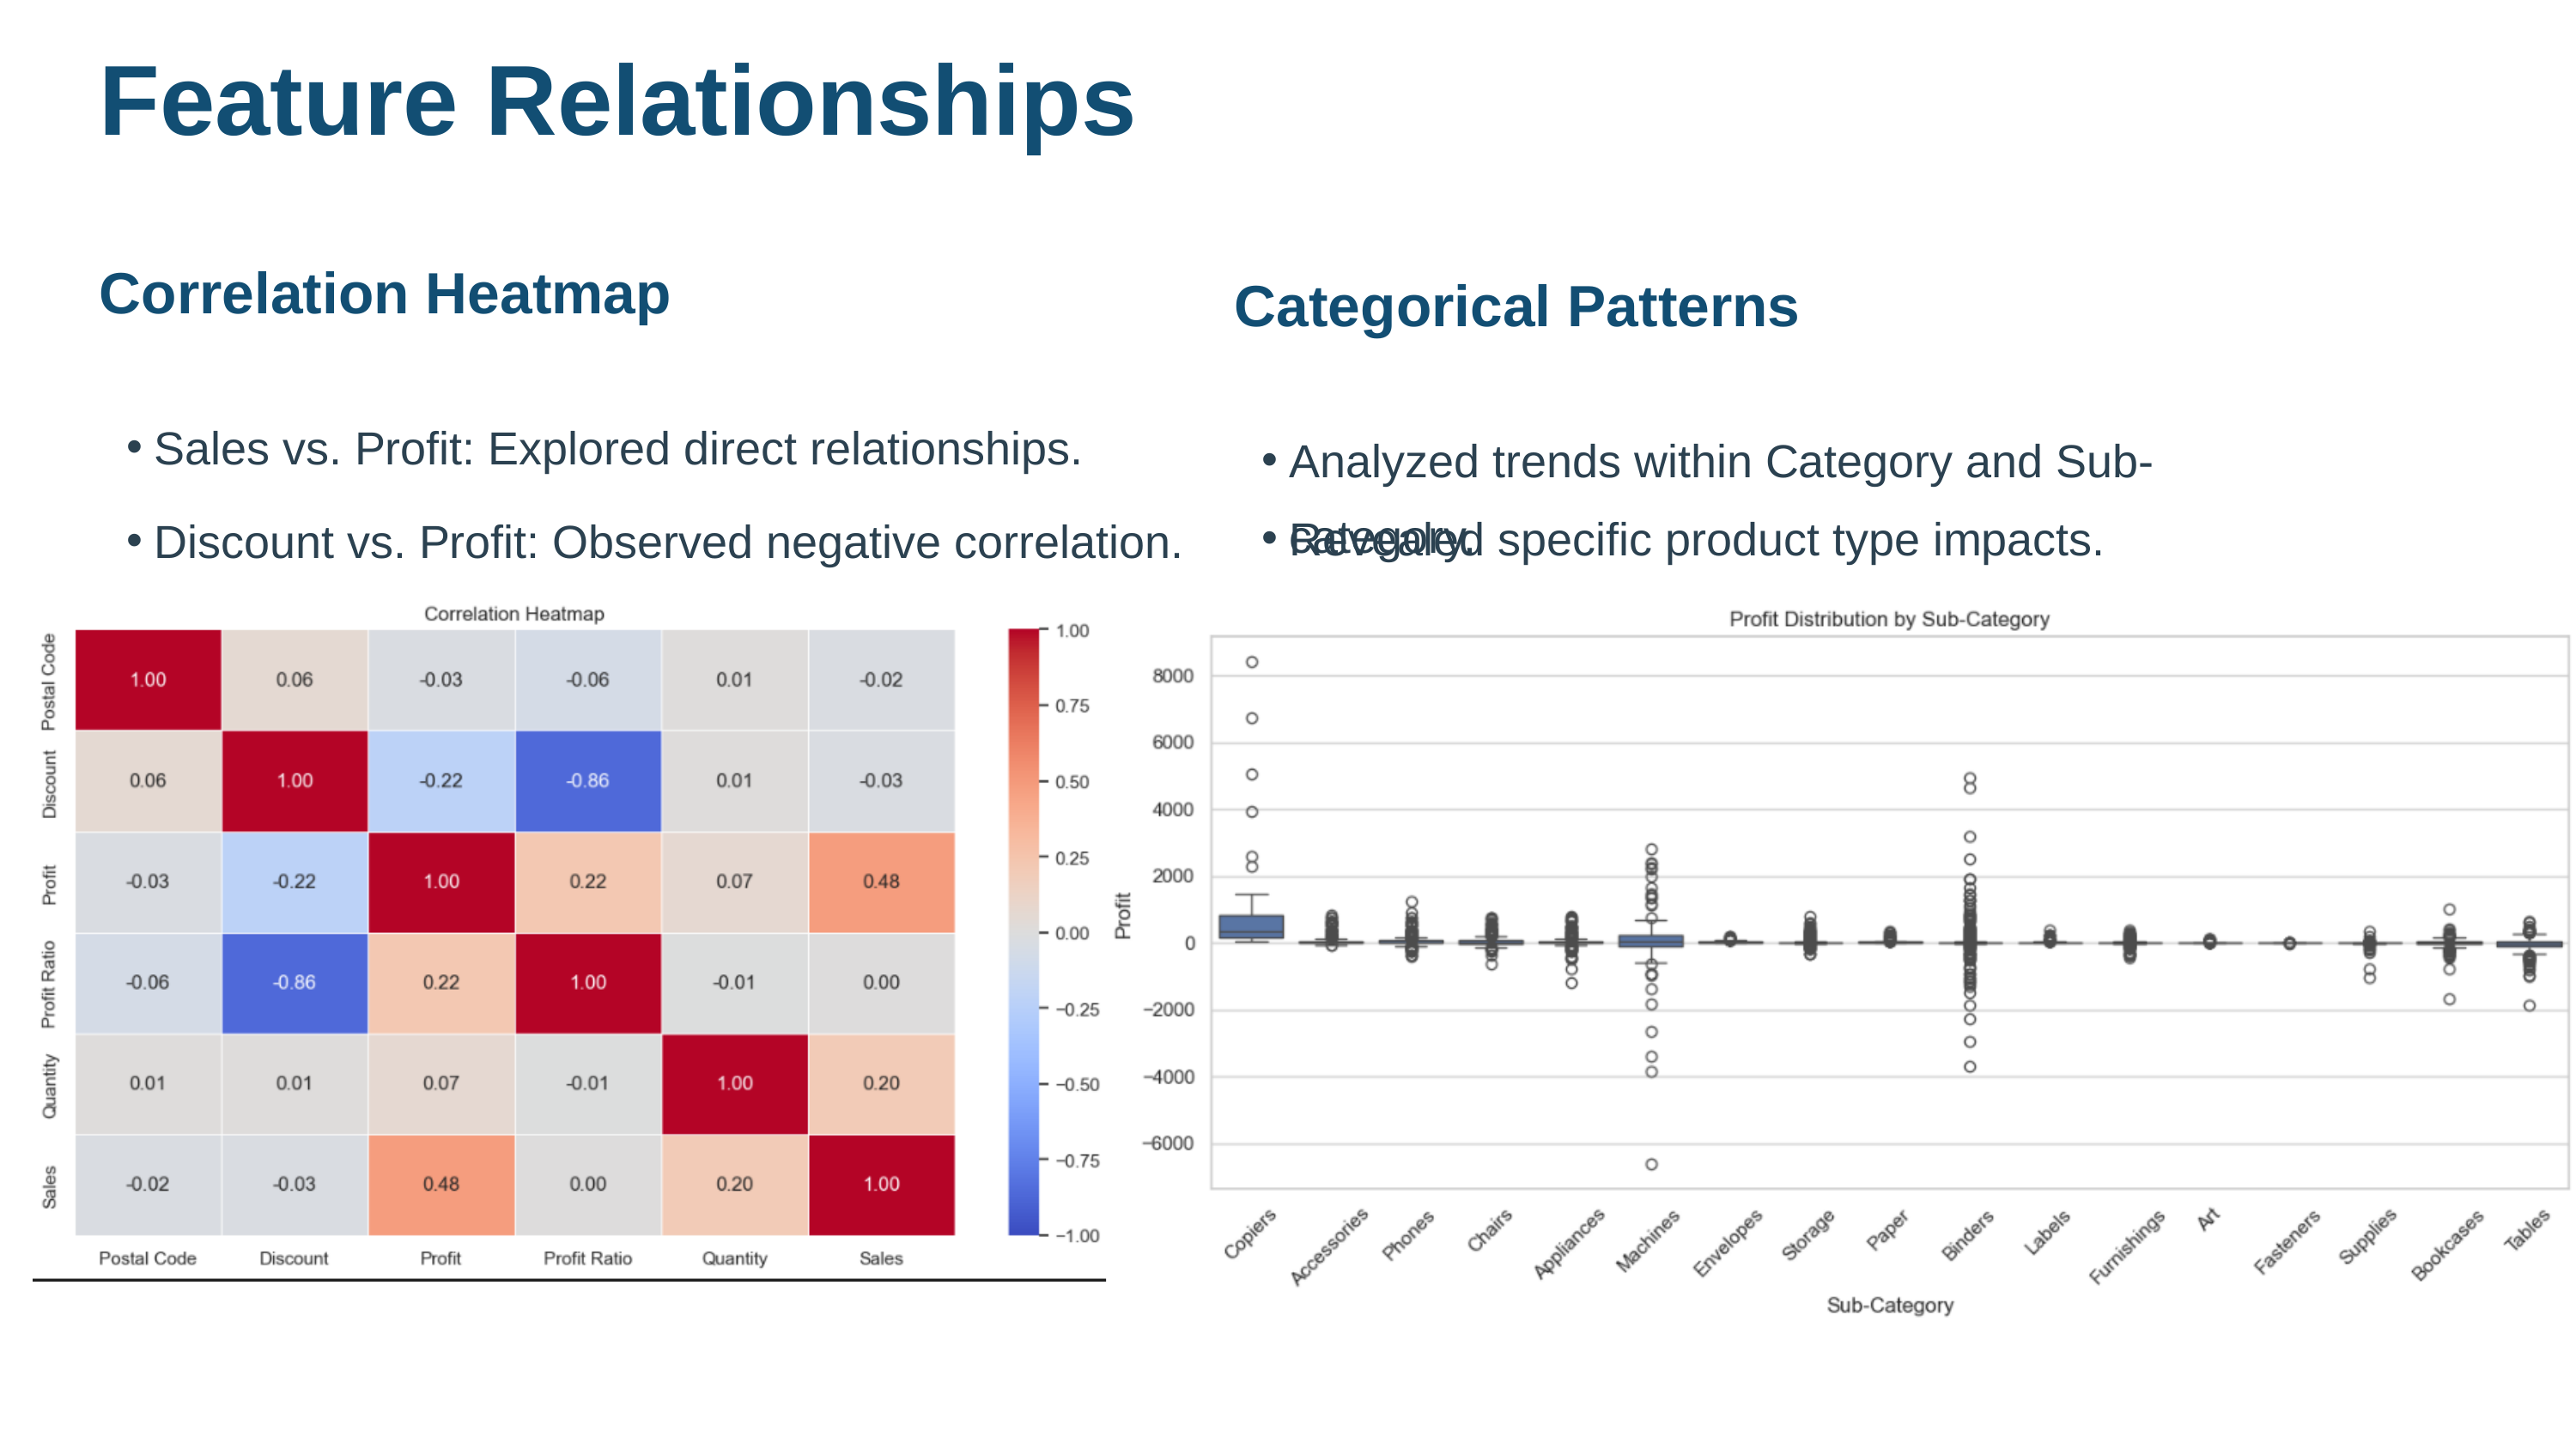

Feature Relationships
Correlation Heatmap
Categorical Patterns
Sales vs. Profit: Explored direct relationships.
Analyzed trends within Category and Sub-category.
Revealed specific product type impacts.
Discount vs. Profit: Observed negative correlation.